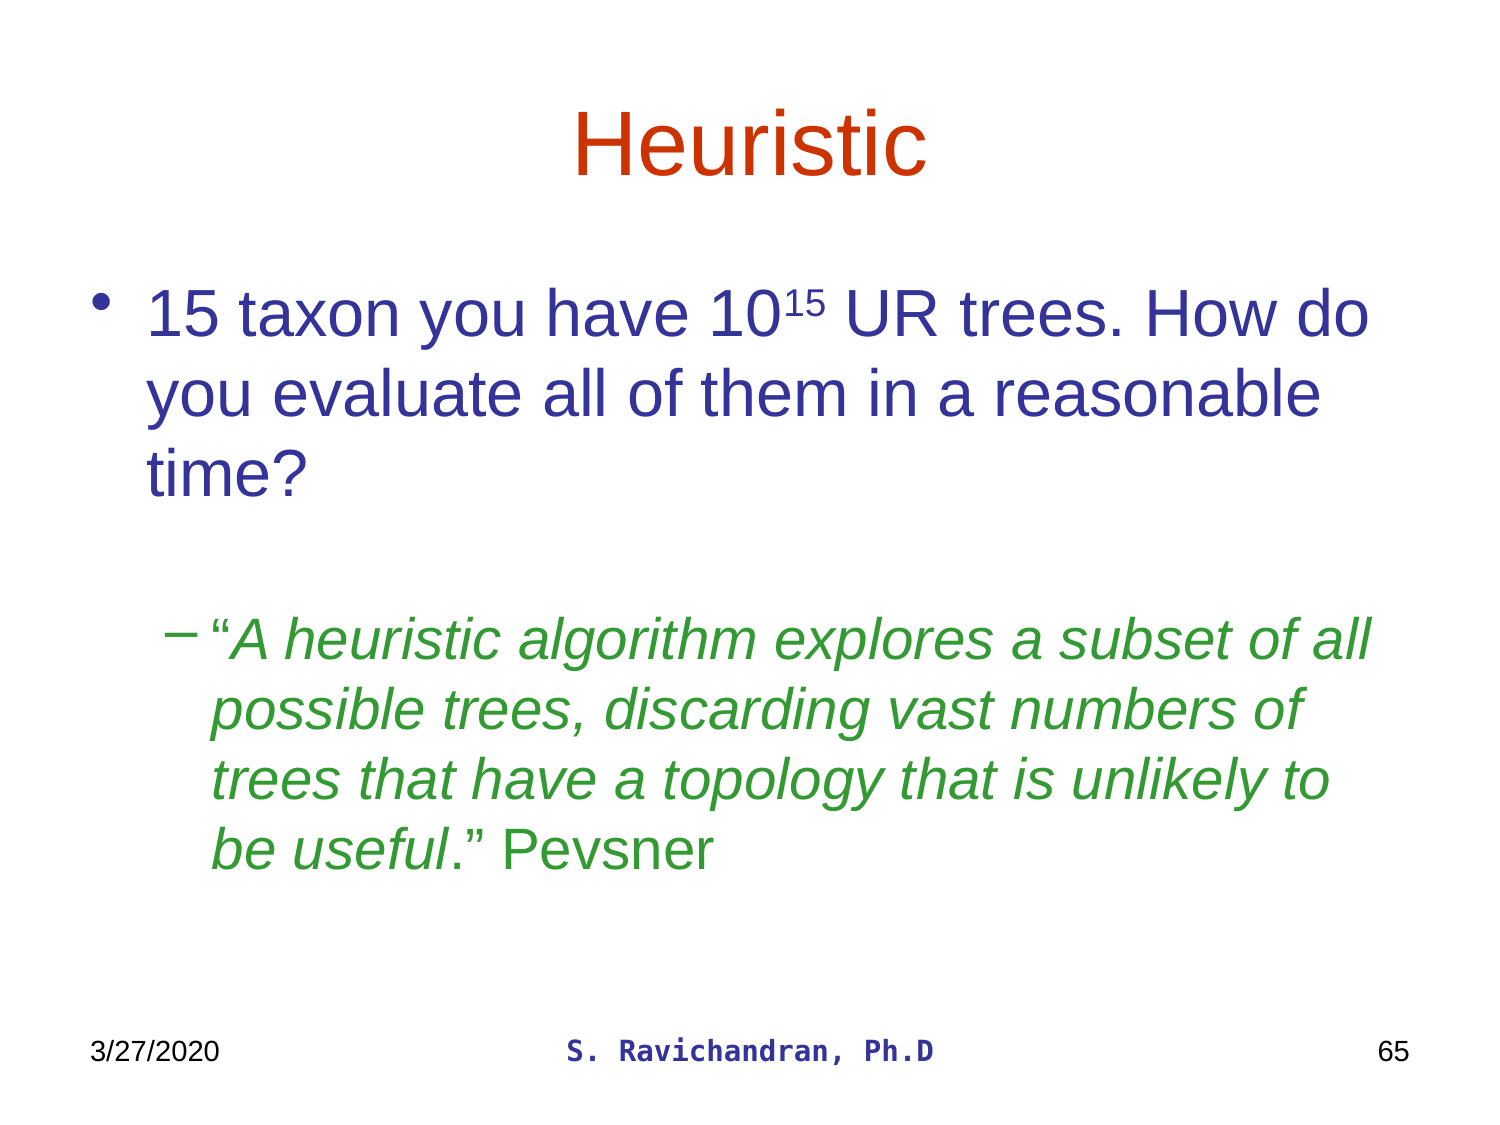

# Heuristic
15 taxon you have 1015 UR trees. How do you evaluate all of them in a reasonable time?
“A heuristic algorithm explores a subset of all possible trees, discarding vast numbers of trees that have a topology that is unlikely to be useful.” Pevsner
3/27/2020
S. Ravichandran, Ph.D
65